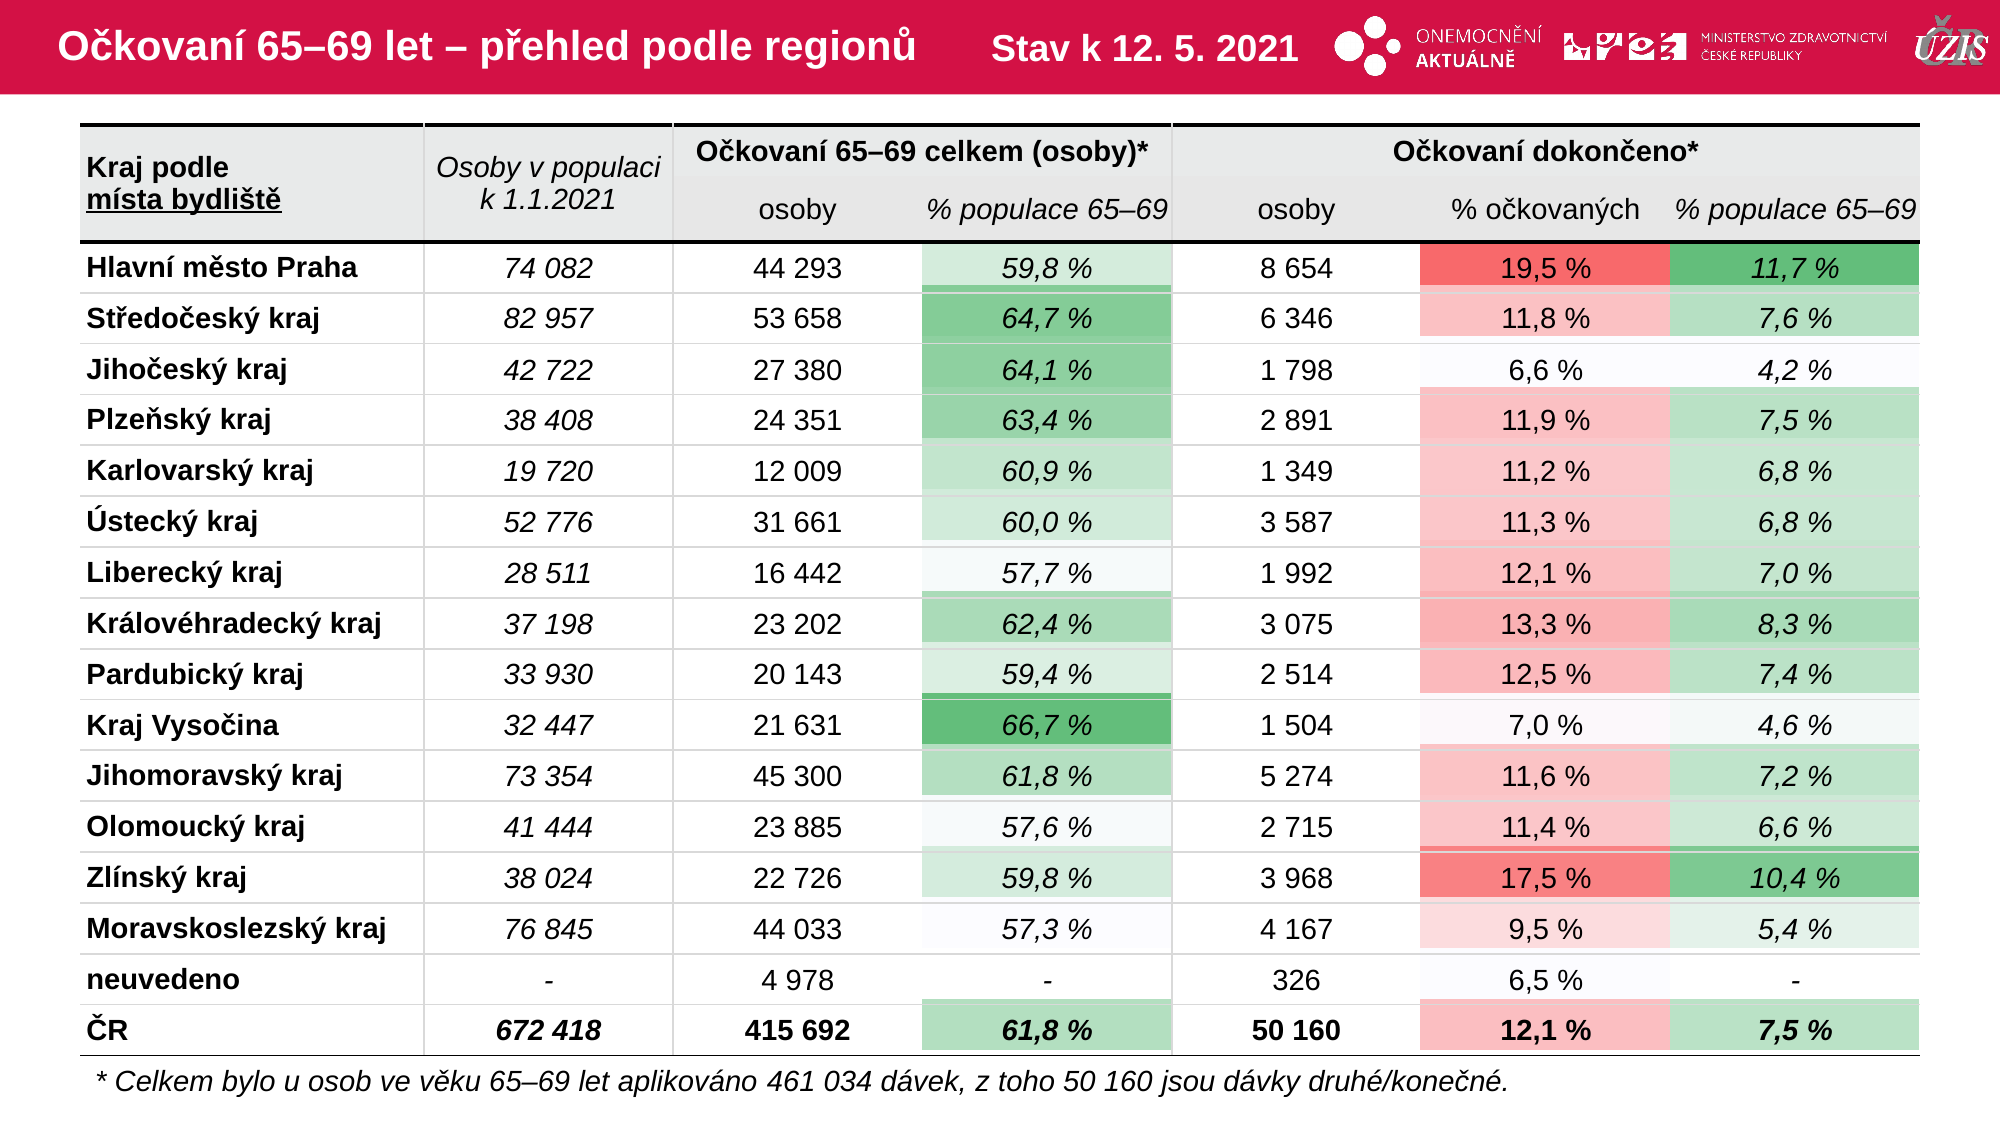

# Očkovaní 65–69 let – přehled podle regionů
Stav k 12. 5. 2021
| Kraj podle místa bydliště | Osoby v populaci k 1.1.2021 | Očkovaní 65–69 celkem (osoby)\* |  | Očkovaní dokončeno\* |  |  |
| --- | --- | --- | --- | --- | --- | --- |
|  |  | osoby | % populace 65–69 | osoby | % očkovaných | % populace 65–69 |
| Hlavní město Praha | 74 082 | 44 293 | 59,8 % | 8 654 | 19,5 % | 11,7 % |
| Středočeský kraj | 82 957 | 53 658 | 64,7 % | 6 346 | 11,8 % | 7,6 % |
| Jihočeský kraj | 42 722 | 27 380 | 64,1 % | 1 798 | 6,6 % | 4,2 % |
| Plzeňský kraj | 38 408 | 24 351 | 63,4 % | 2 891 | 11,9 % | 7,5 % |
| Karlovarský kraj | 19 720 | 12 009 | 60,9 % | 1 349 | 11,2 % | 6,8 % |
| Ústecký kraj | 52 776 | 31 661 | 60,0 % | 3 587 | 11,3 % | 6,8 % |
| Liberecký kraj | 28 511 | 16 442 | 57,7 % | 1 992 | 12,1 % | 7,0 % |
| Královéhradecký kraj | 37 198 | 23 202 | 62,4 % | 3 075 | 13,3 % | 8,3 % |
| Pardubický kraj | 33 930 | 20 143 | 59,4 % | 2 514 | 12,5 % | 7,4 % |
| Kraj Vysočina | 32 447 | 21 631 | 66,7 % | 1 504 | 7,0 % | 4,6 % |
| Jihomoravský kraj | 73 354 | 45 300 | 61,8 % | 5 274 | 11,6 % | 7,2 % |
| Olomoucký kraj | 41 444 | 23 885 | 57,6 % | 2 715 | 11,4 % | 6,6 % |
| Zlínský kraj | 38 024 | 22 726 | 59,8 % | 3 968 | 17,5 % | 10,4 % |
| Moravskoslezský kraj | 76 845 | 44 033 | 57,3 % | 4 167 | 9,5 % | 5,4 % |
| neuvedeno | - | 4 978 | - | 326 | 6,5 % | - |
| ČR | 672 418 | 415 692 | 61,8 % | 50 160 | 12,1 % | 7,5 % |
|  |  |  |  |  |  |
| --- | --- | --- | --- | --- | --- |
|  |  |  |  |  |  |
|  |  |  |  |  |  |
|  |  |  |  |  |  |
|  |  |  |  |  |  |
|  |  |  |  |  |  |
|  |  |  |  |  |  |
|  |  |  |  |  |  |
|  |  |  |  |  |  |
|  |  |  |  |  |  |
|  |  |  |  |  |  |
|  |  |  |  |  |  |
|  |  |  |  |  |  |
|  |  |  |  |  |  |
|  |  |  |  |  |  |
|  |  |  |  |  |  |
* Celkem bylo u osob ve věku 65–69 let aplikováno 461 034 dávek, z toho 50 160 jsou dávky druhé/konečné.